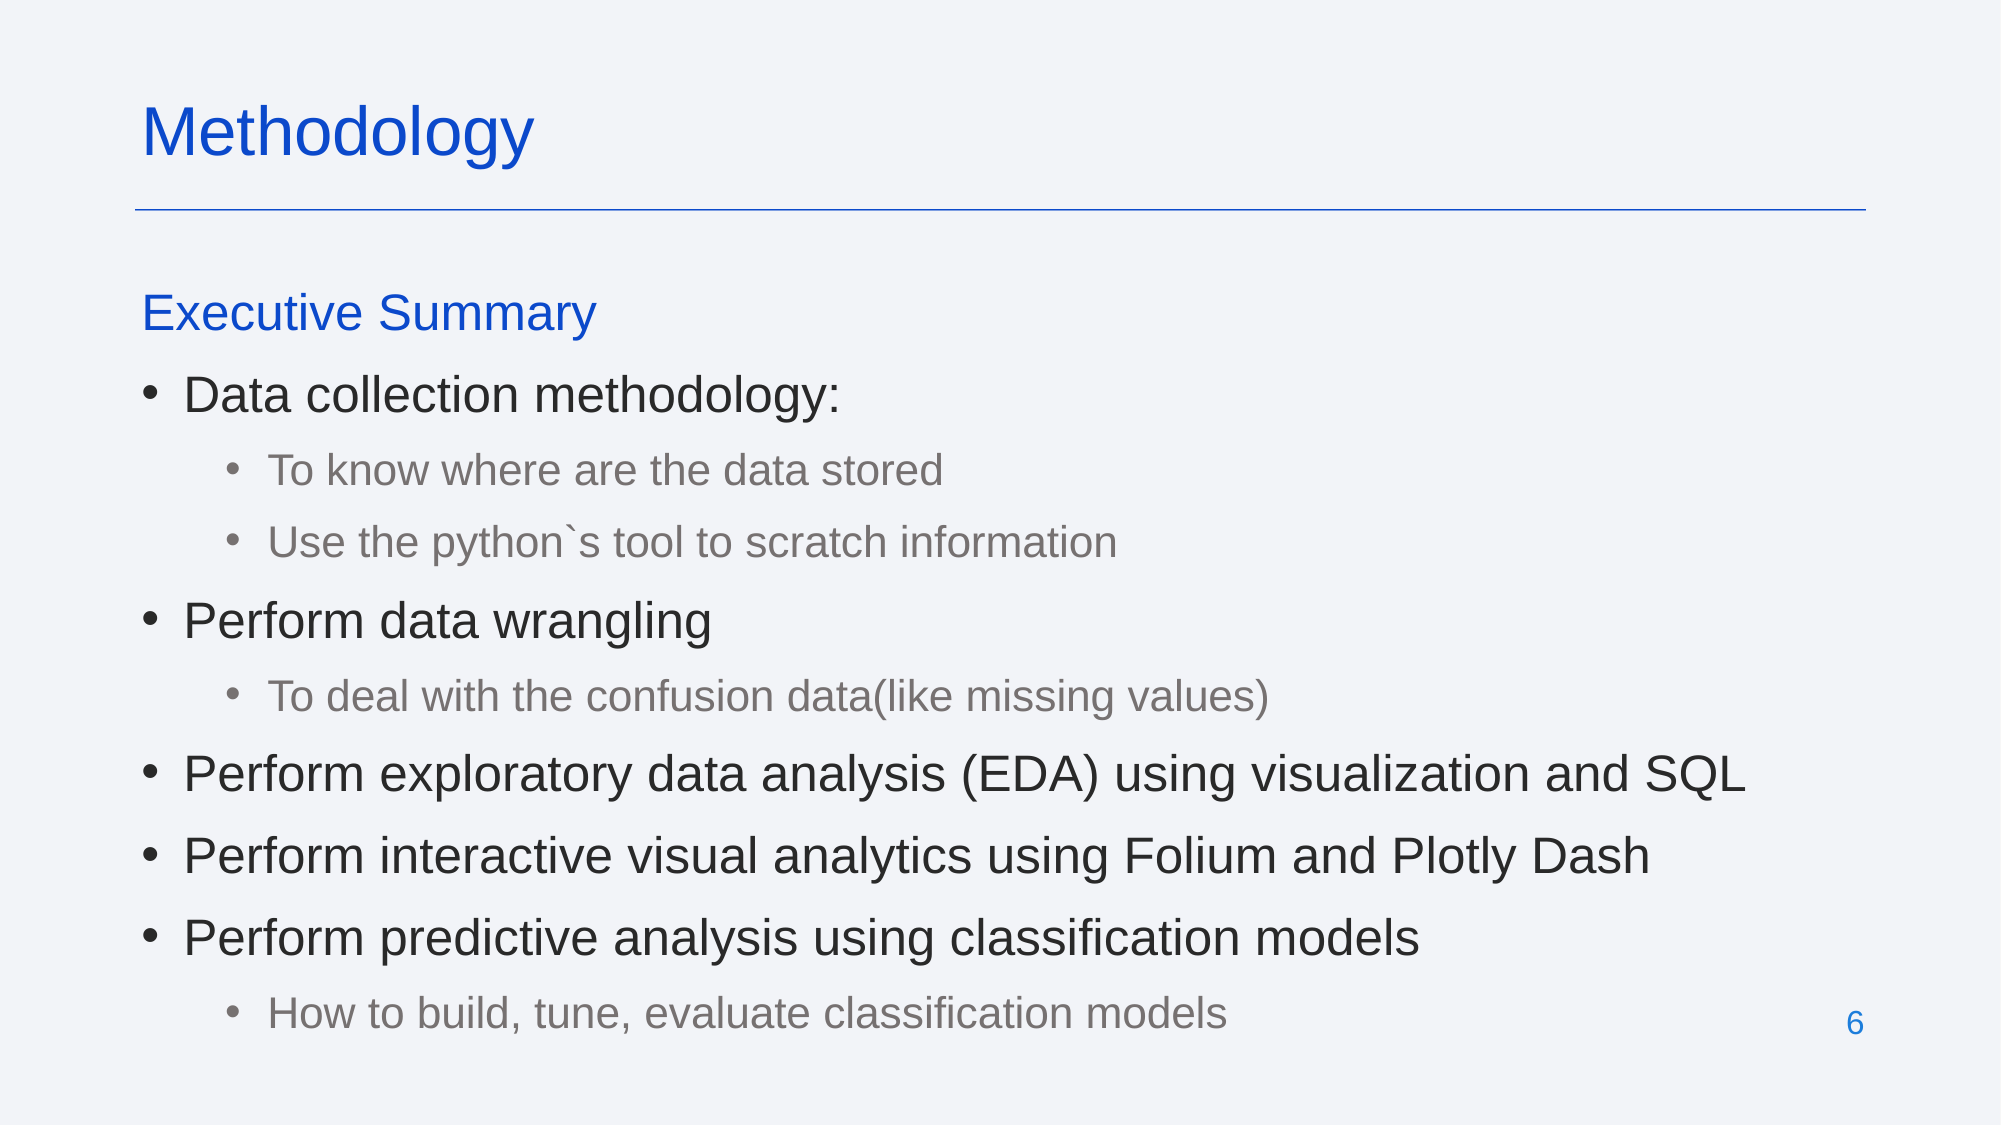

Methodology
Executive Summary
Data collection methodology:
To know where are the data stored
Use the python`s tool to scratch information
Perform data wrangling
To deal with the confusion data(like missing values)
Perform exploratory data analysis (EDA) using visualization and SQL
Perform interactive visual analytics using Folium and Plotly Dash
Perform predictive analysis using classification models
How to build, tune, evaluate classification models

6